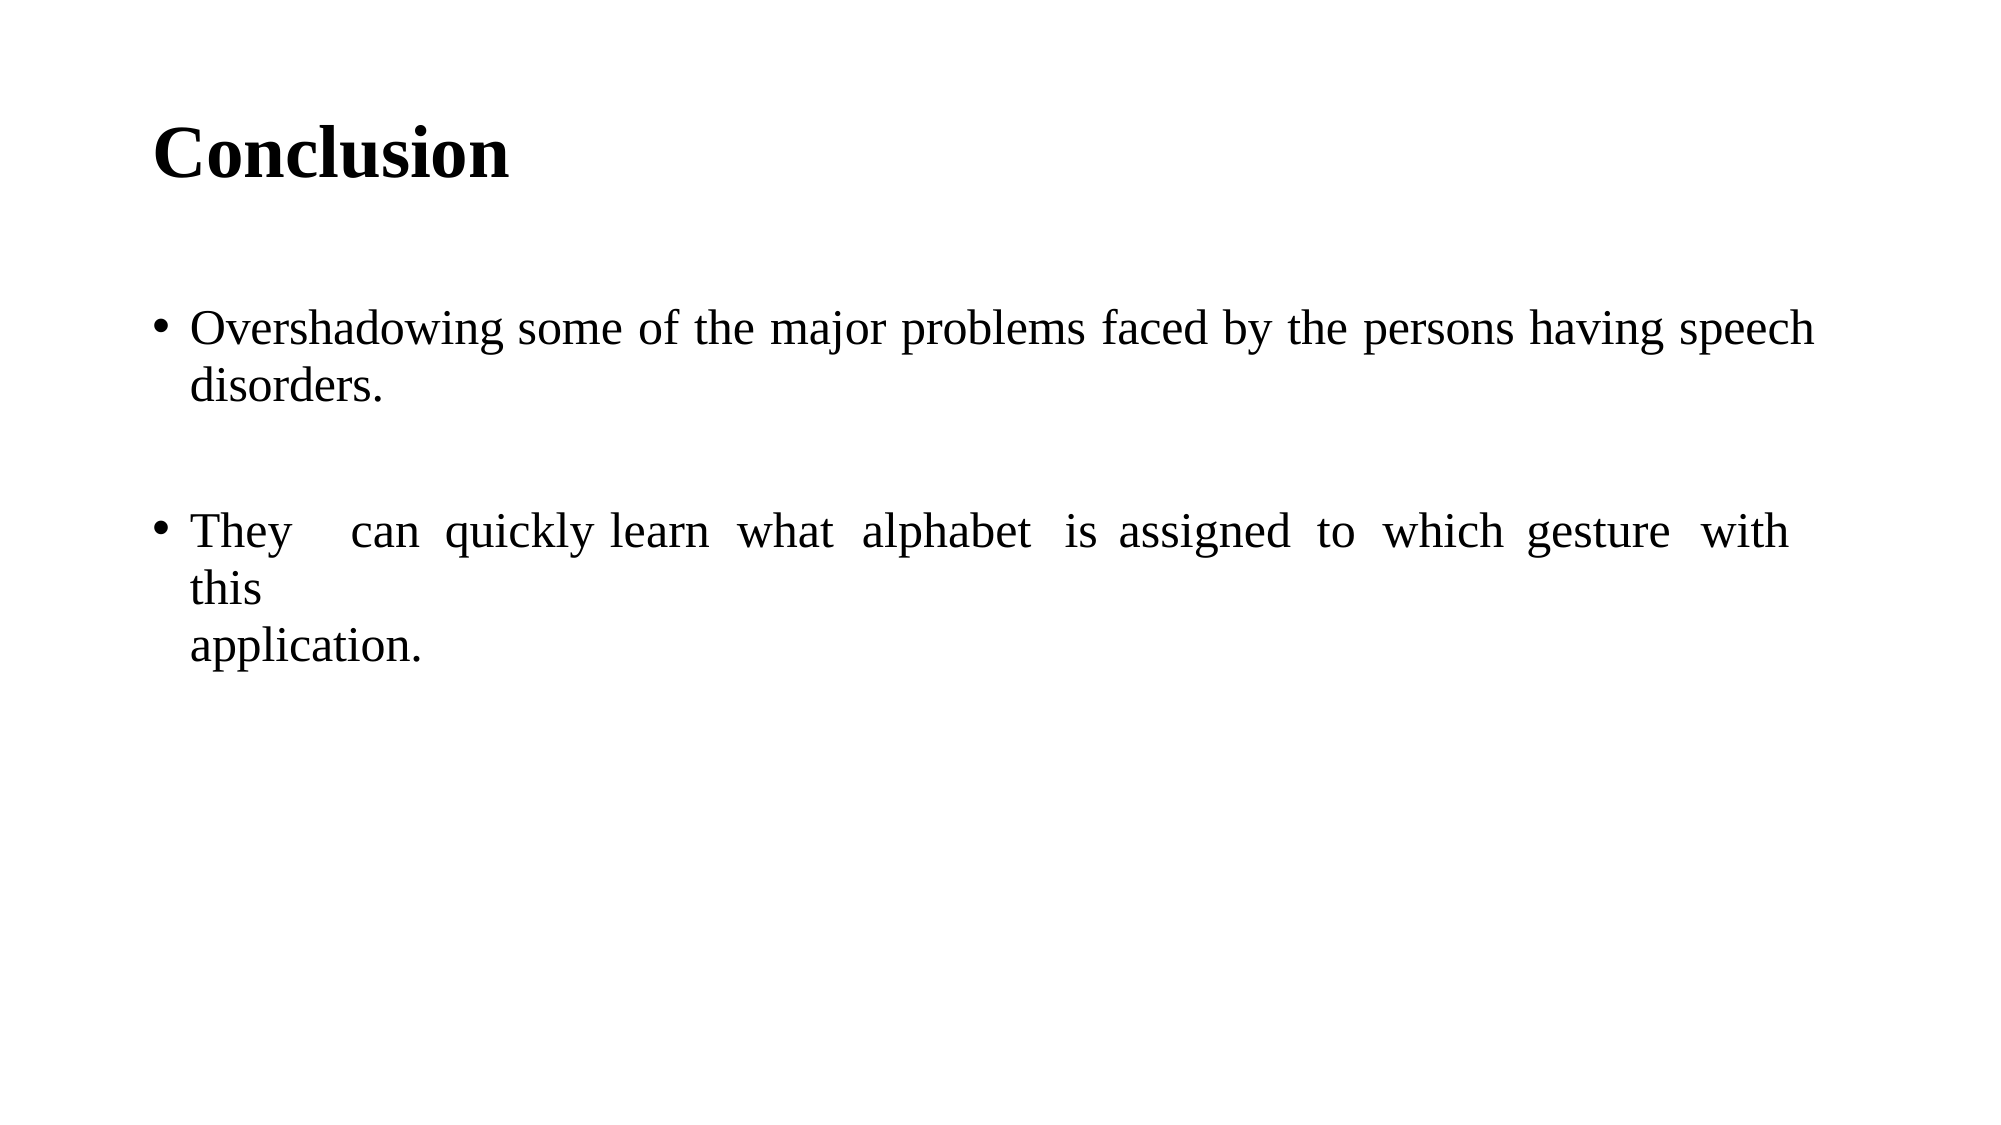

# Conclusion
Overshadowing some of the major problems faced by the persons having speech
disorders.

They	can	quickly	learn	what	alphabet	is	assigned	to	which	gesture	with	this
application.